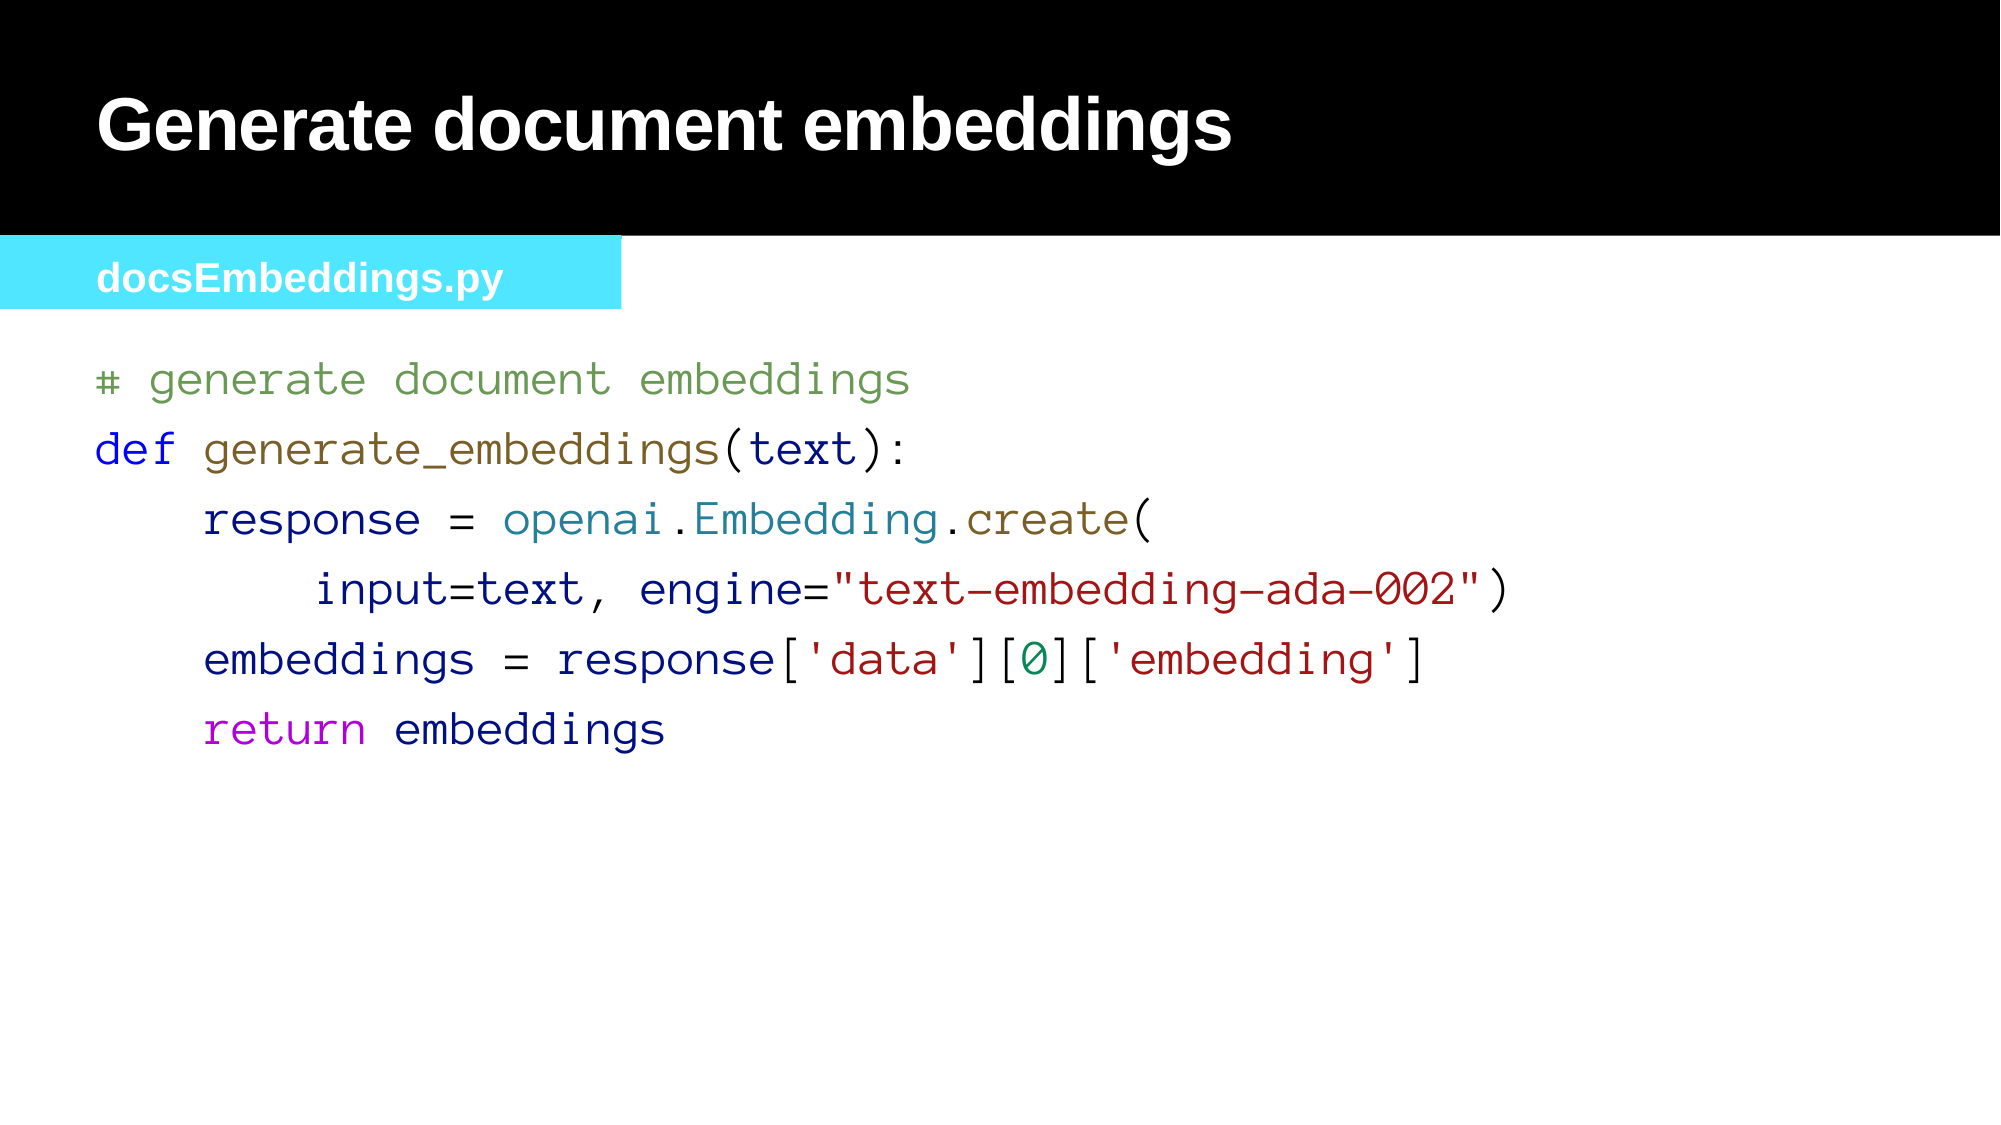

# Generate document embeddings
docsEmbeddings.py
# generate document embeddings
def generate_embeddings(text):
    response = openai.Embedding.create(
        input=text, engine="text-embedding-ada-002")
    embeddings = response['data'][0]['embedding']
    return embeddings